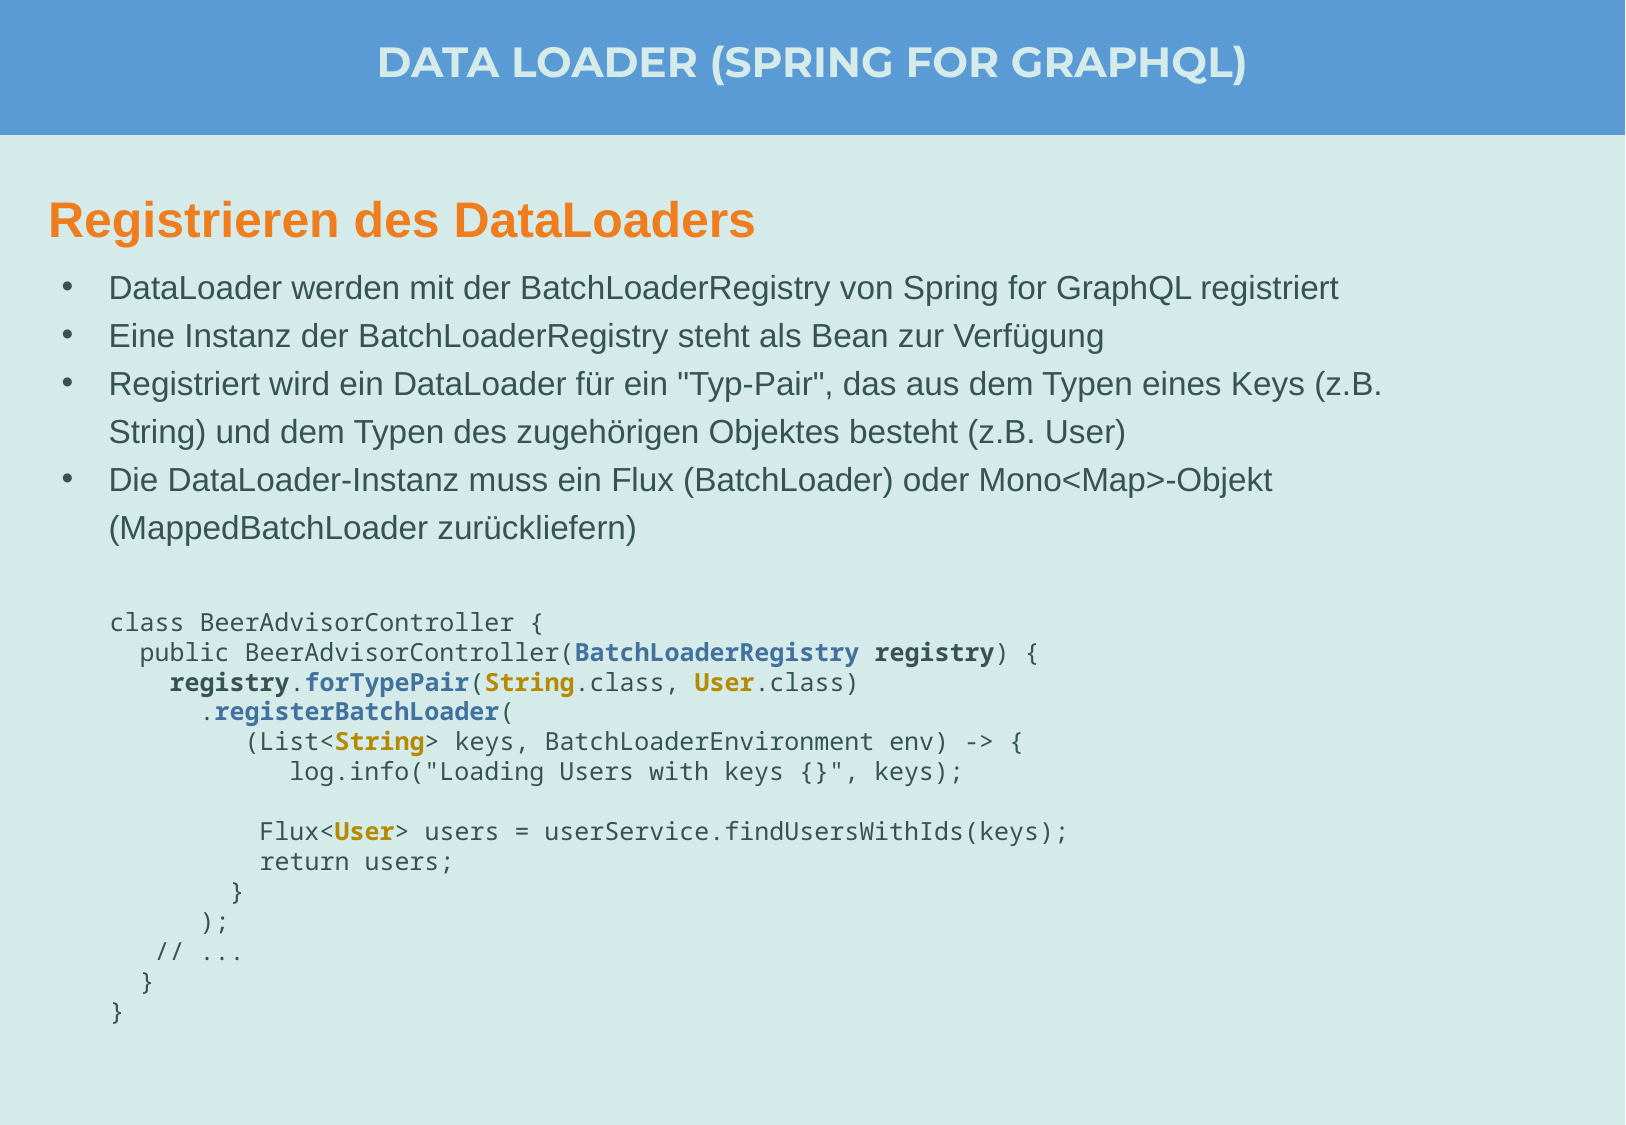

Data Loader (Spring for GraphQL)
#
Registrieren des DataLoaders
DataLoader werden mit der BatchLoaderRegistry von Spring for GraphQL registriert
Eine Instanz der BatchLoaderRegistry steht als Bean zur Verfügung
Registriert wird ein DataLoader für ein "Typ-Pair", das aus dem Typen eines Keys (z.B. String) und dem Typen des zugehörigen Objektes besteht (z.B. User)
Die DataLoader-Instanz muss ein Flux (BatchLoader) oder Mono<Map>-Objekt (MappedBatchLoader zurückliefern)
class BeerAdvisorController {
  public BeerAdvisorController(BatchLoaderRegistry registry) {
    registry.forTypePair(String.class, User.class)
      .registerBatchLoader(
         (List<String> keys, BatchLoaderEnvironment env) -> {
            log.info("Loading Users with keys {}", keys);
          Flux<User> users = userService.findUsersWithIds(keys);
          return users;
        }
      );
   // ...
  }
}